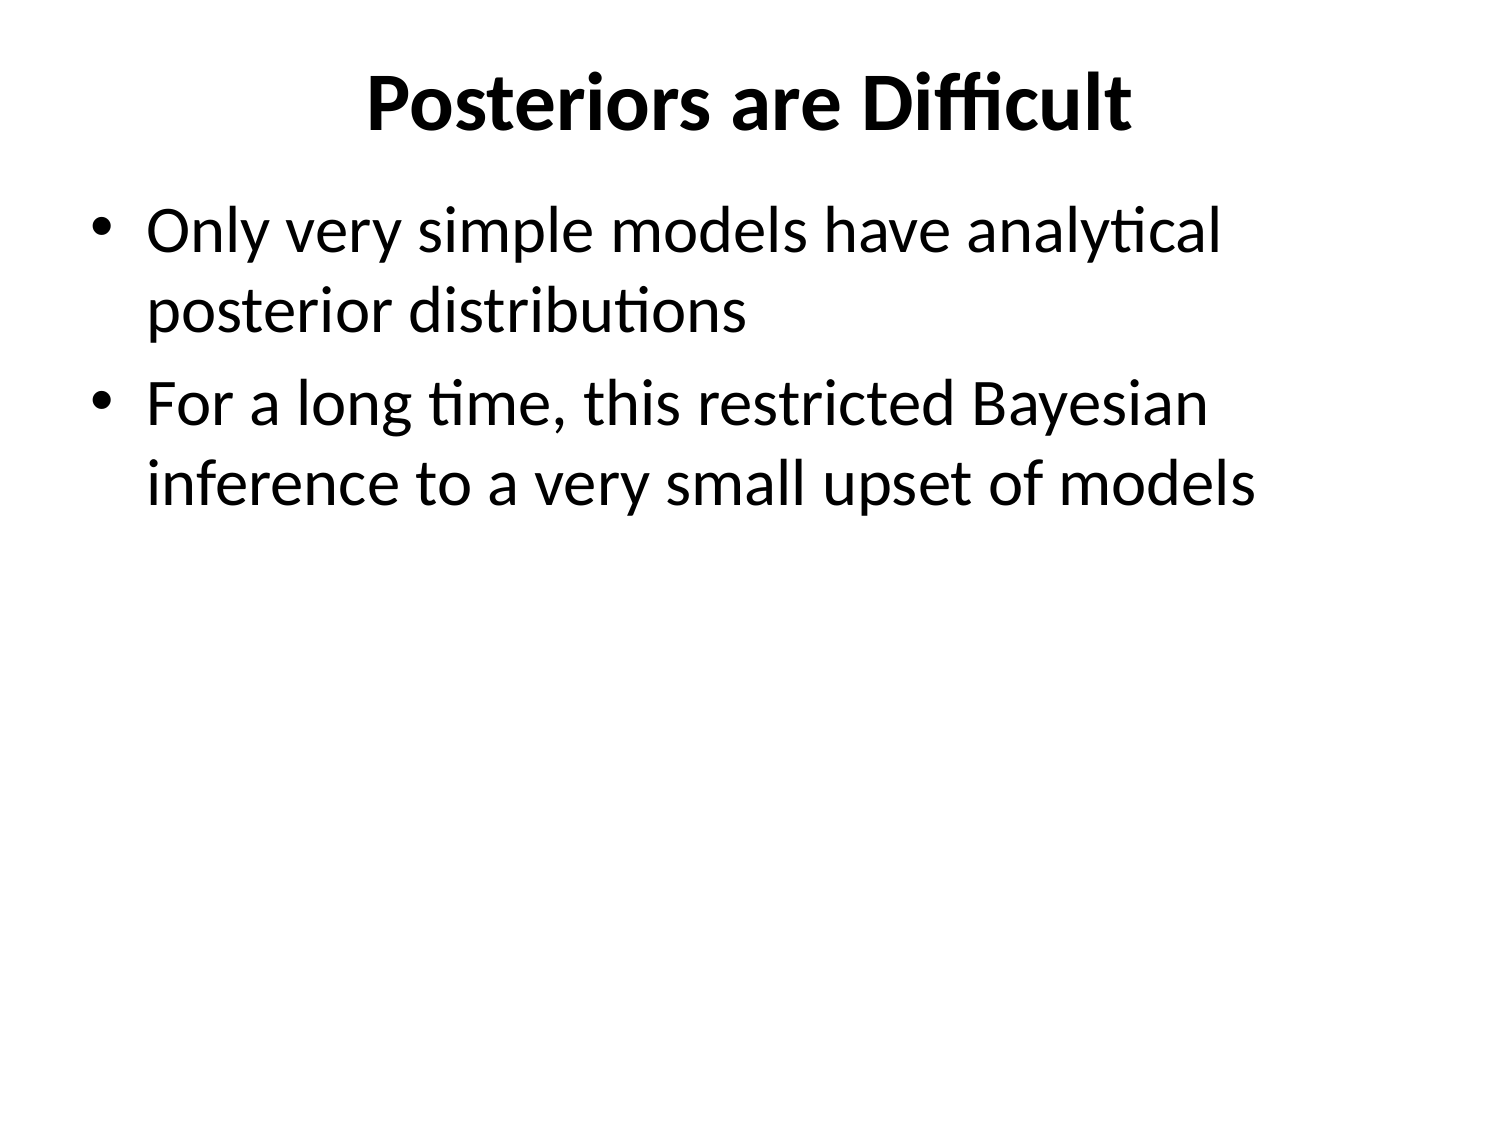

# Posteriors are Difficult
Only very simple models have analytical posterior distributions
For a long time, this restricted Bayesian inference to a very small upset of models